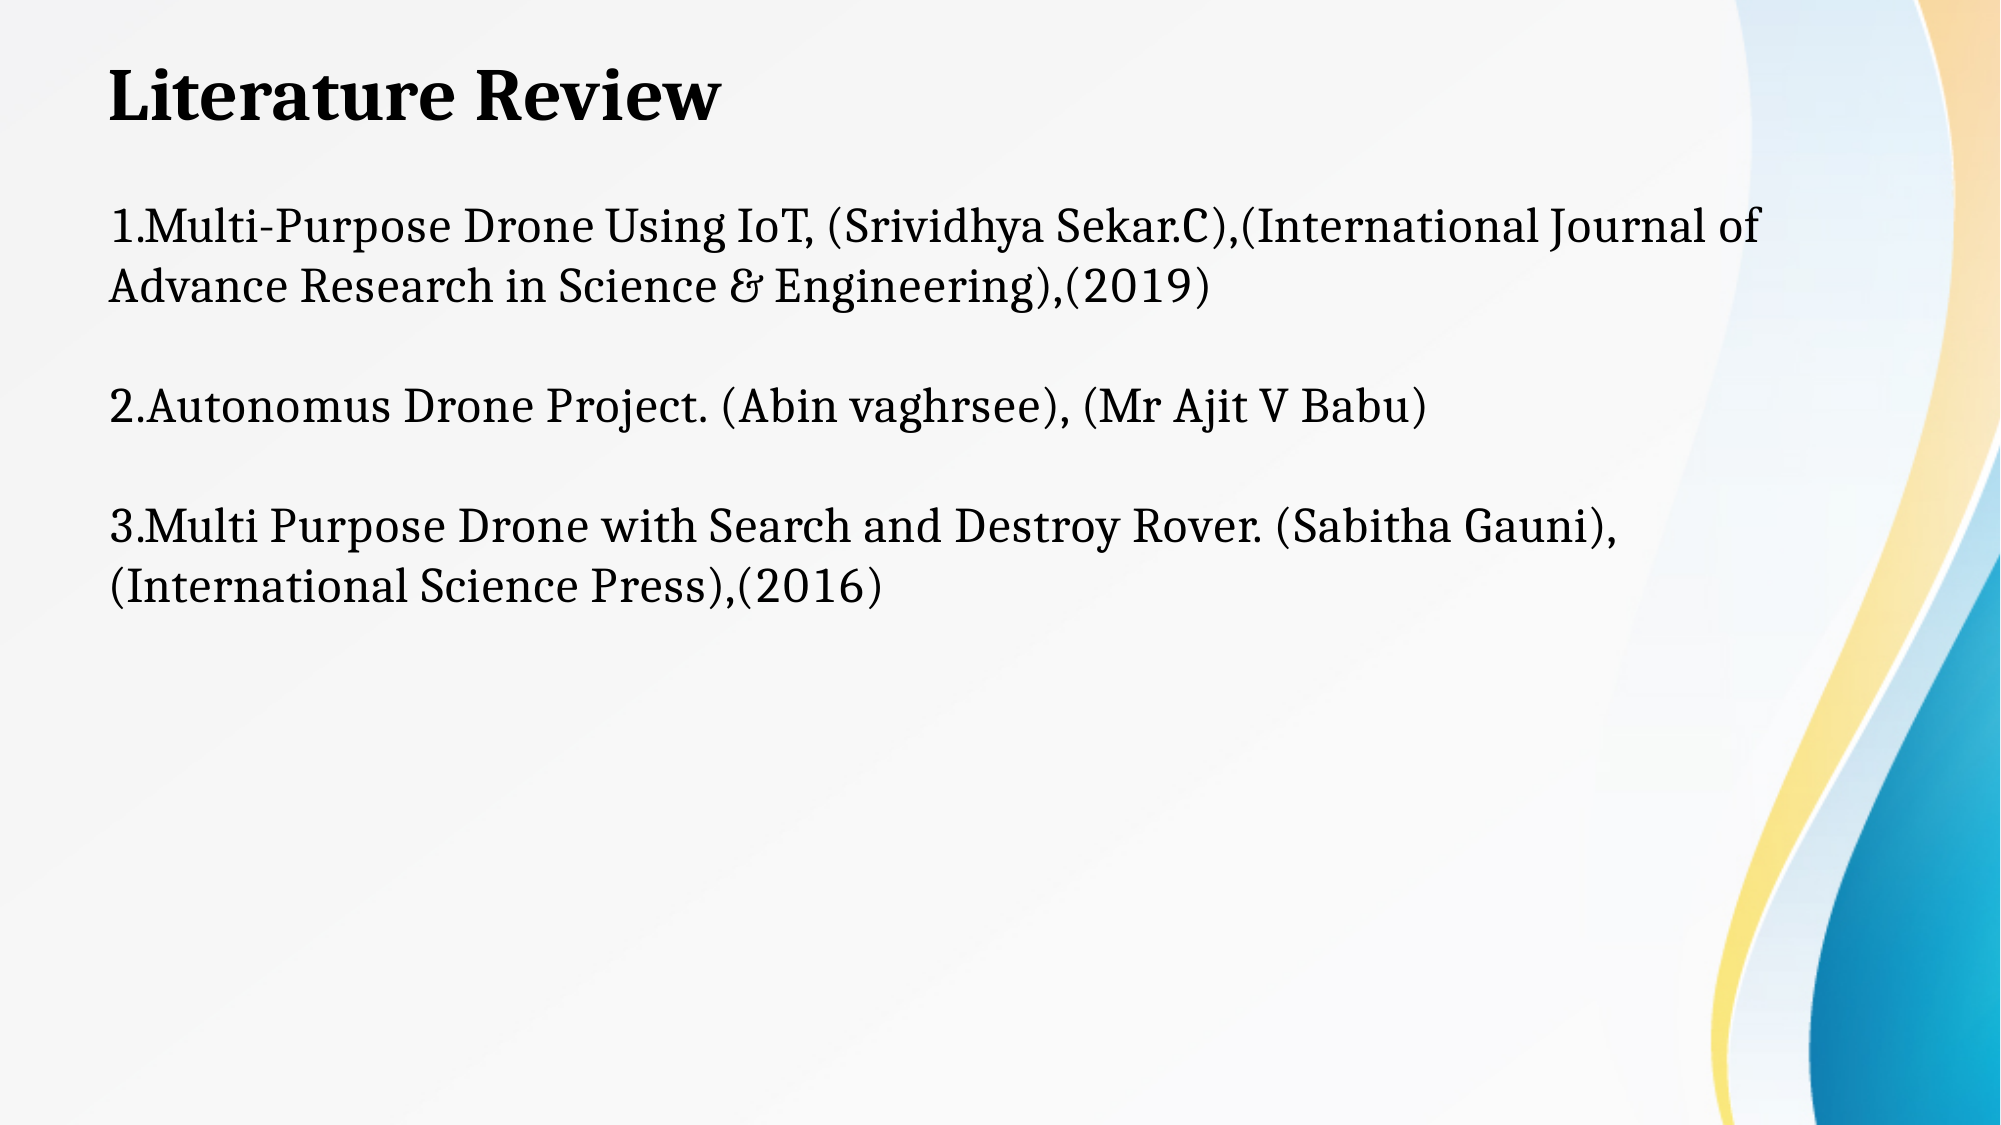

Literature Review
1.Multi-Purpose Drone Using IoT, (Srividhya Sekar.C),(International Journal of Advance Research in Science & Engineering),(2019)

2.Autonomus Drone Project. (Abin vaghrsee), (Mr Ajit V Babu)

3.Multi Purpose Drone with Search and Destroy Rover. (Sabitha Gauni),(International Science Press),(2016)